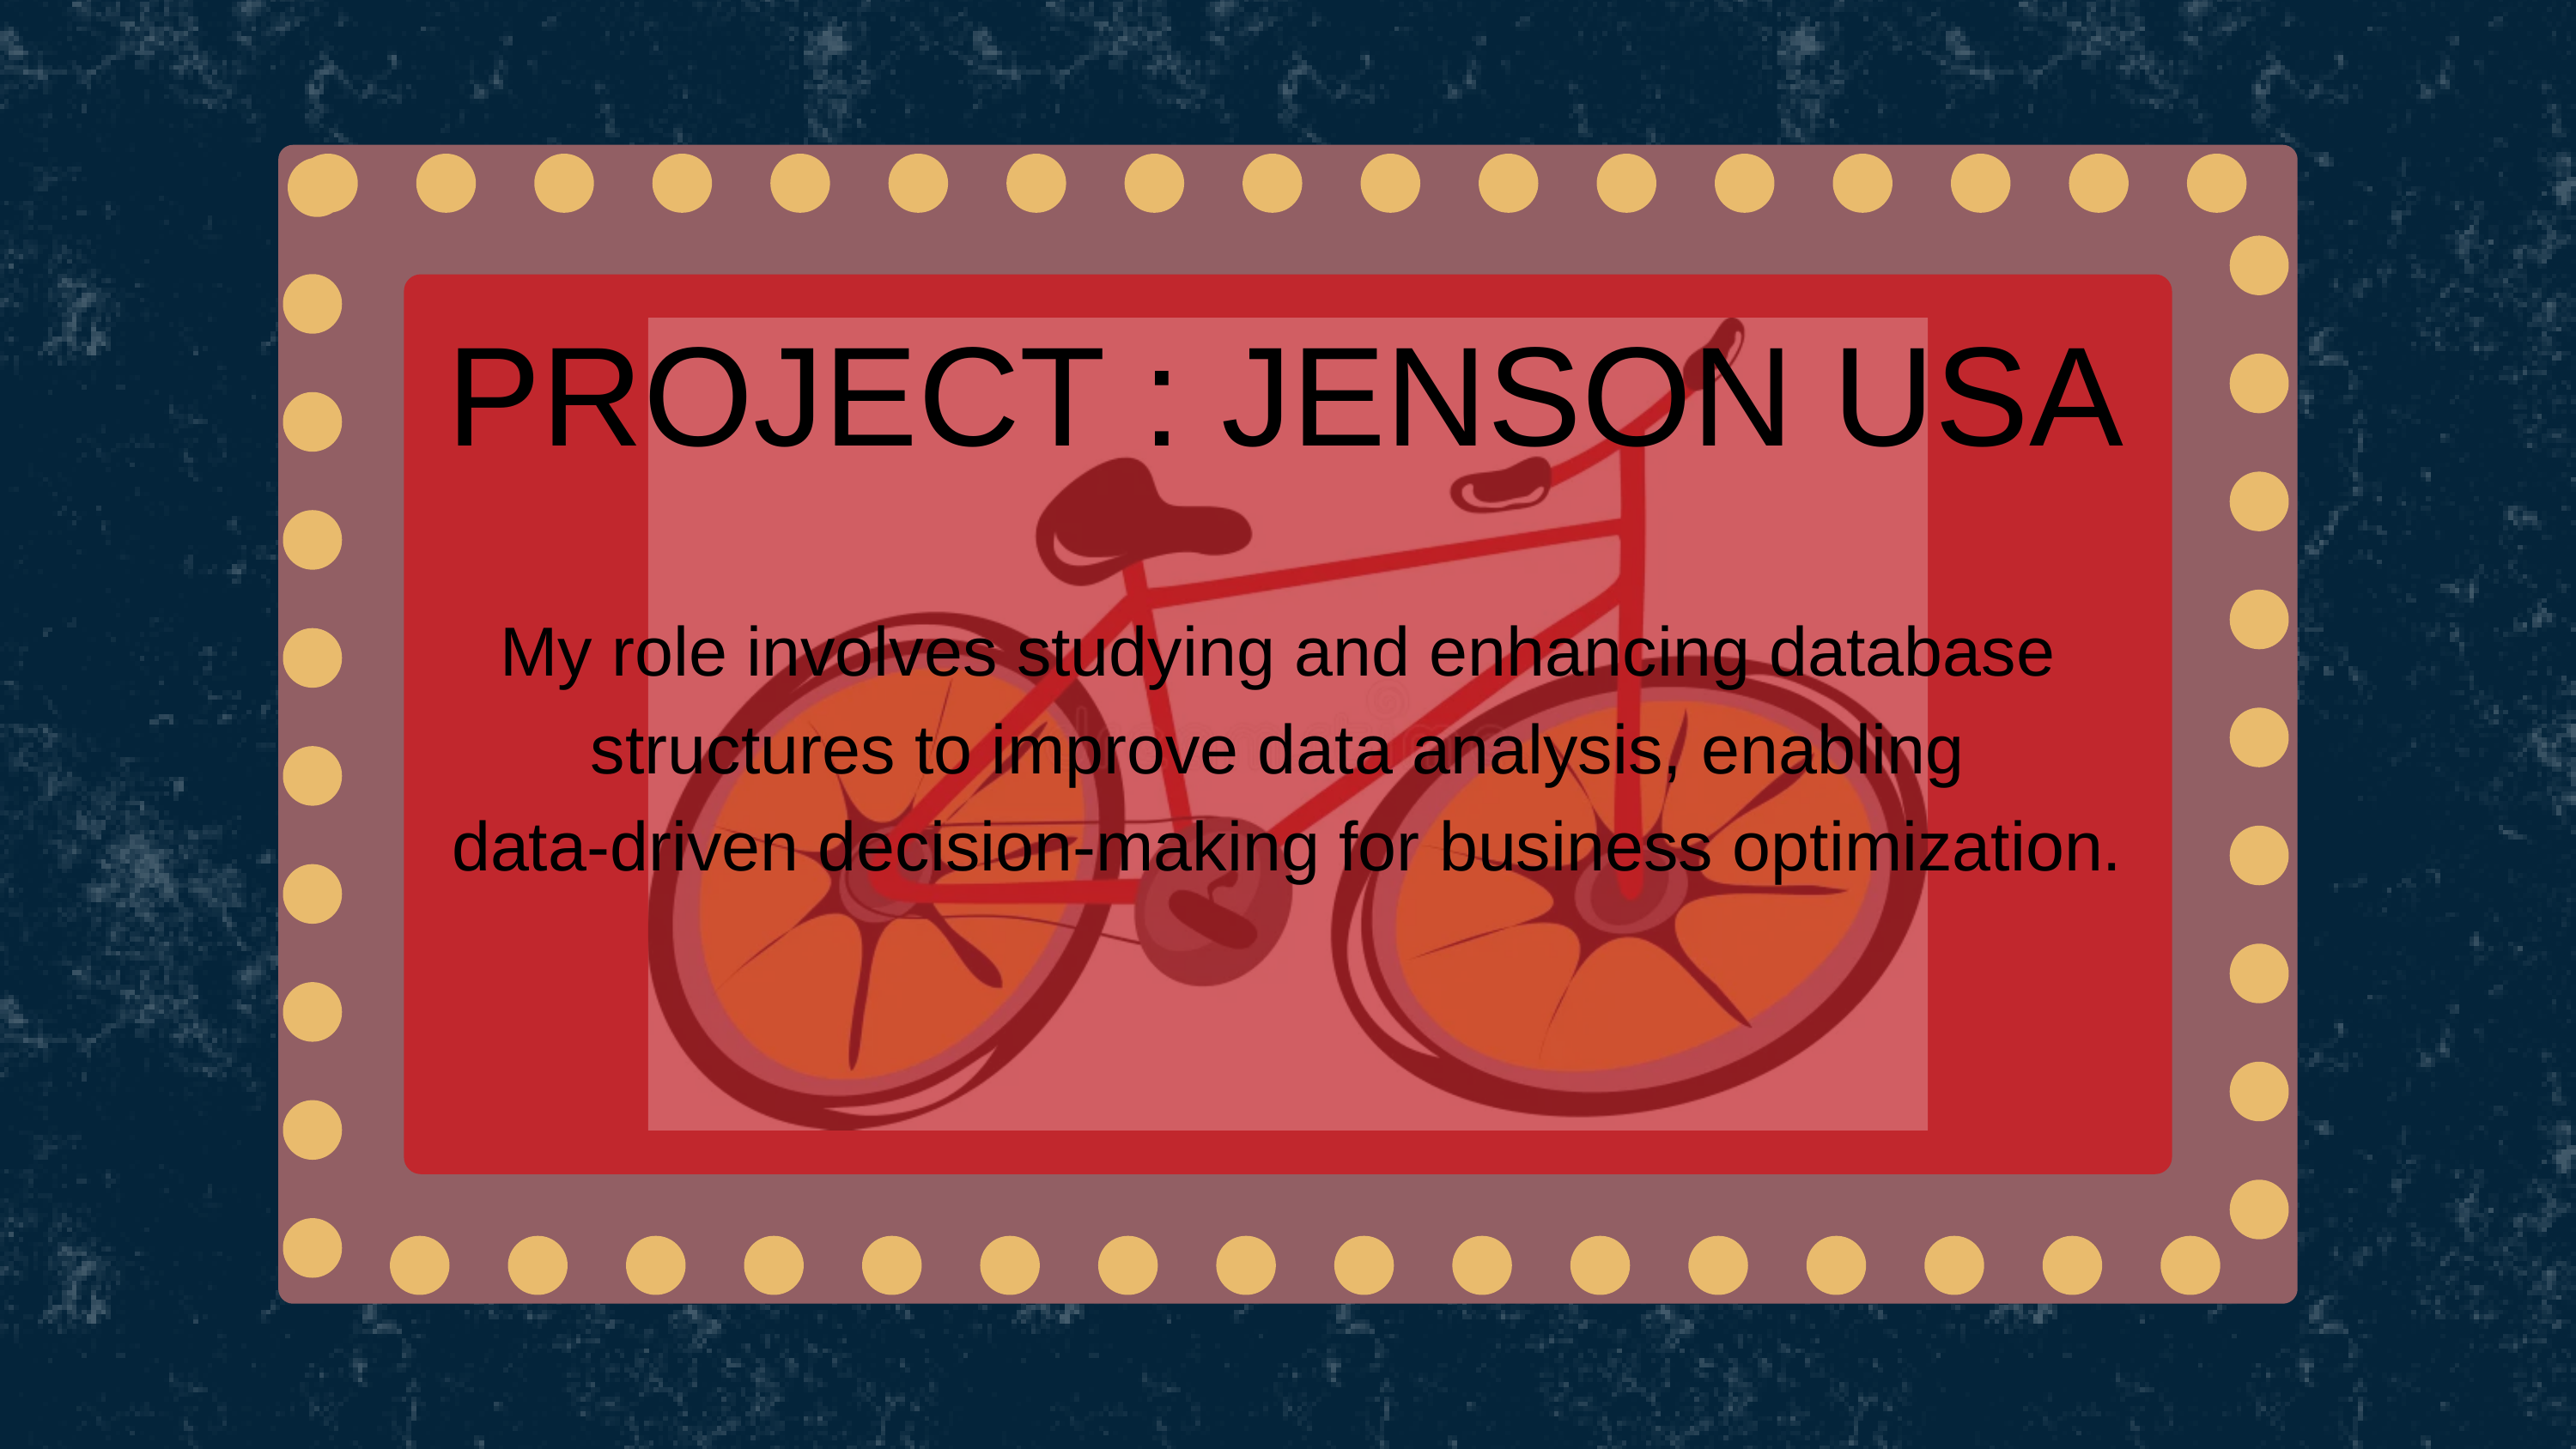

PROJECT : JENSON USA

My role involves studying and enhancing database
structures to improve data analysis, enabling
data-driven decision-making for business optimization.